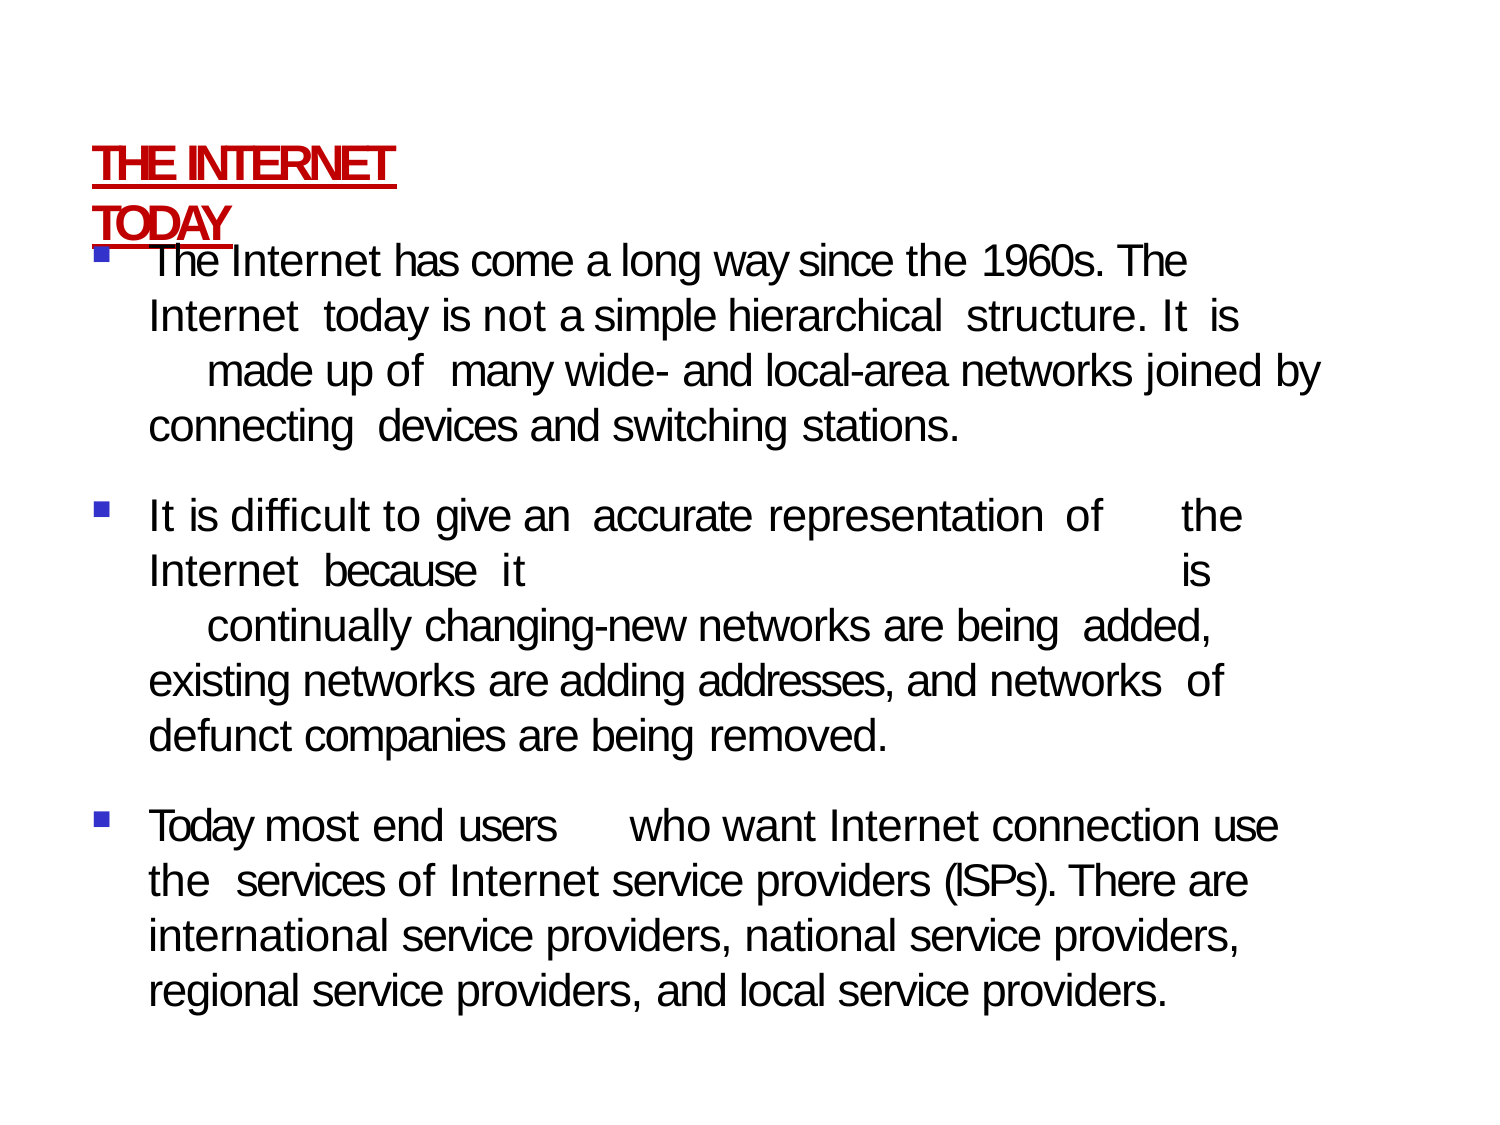

# THE INTERNET TODAY
The Internet has come a long way since the 1960s. The Internet  today is not a simple hierarchical  structure. It is	made up of  many wide- and local-area networks joined by connecting  devices and switching stations.
It is difficult to give an  accurate representation of	the Internet  because  it	is	continually changing-new networks are being  added, existing networks are adding addresses, and networks  of defunct companies are being removed.
Today most end users	who want Internet connection use the  services of Internet service providers (lSPs). There are  international service providers, national service providers,  regional service providers, and local service providers.